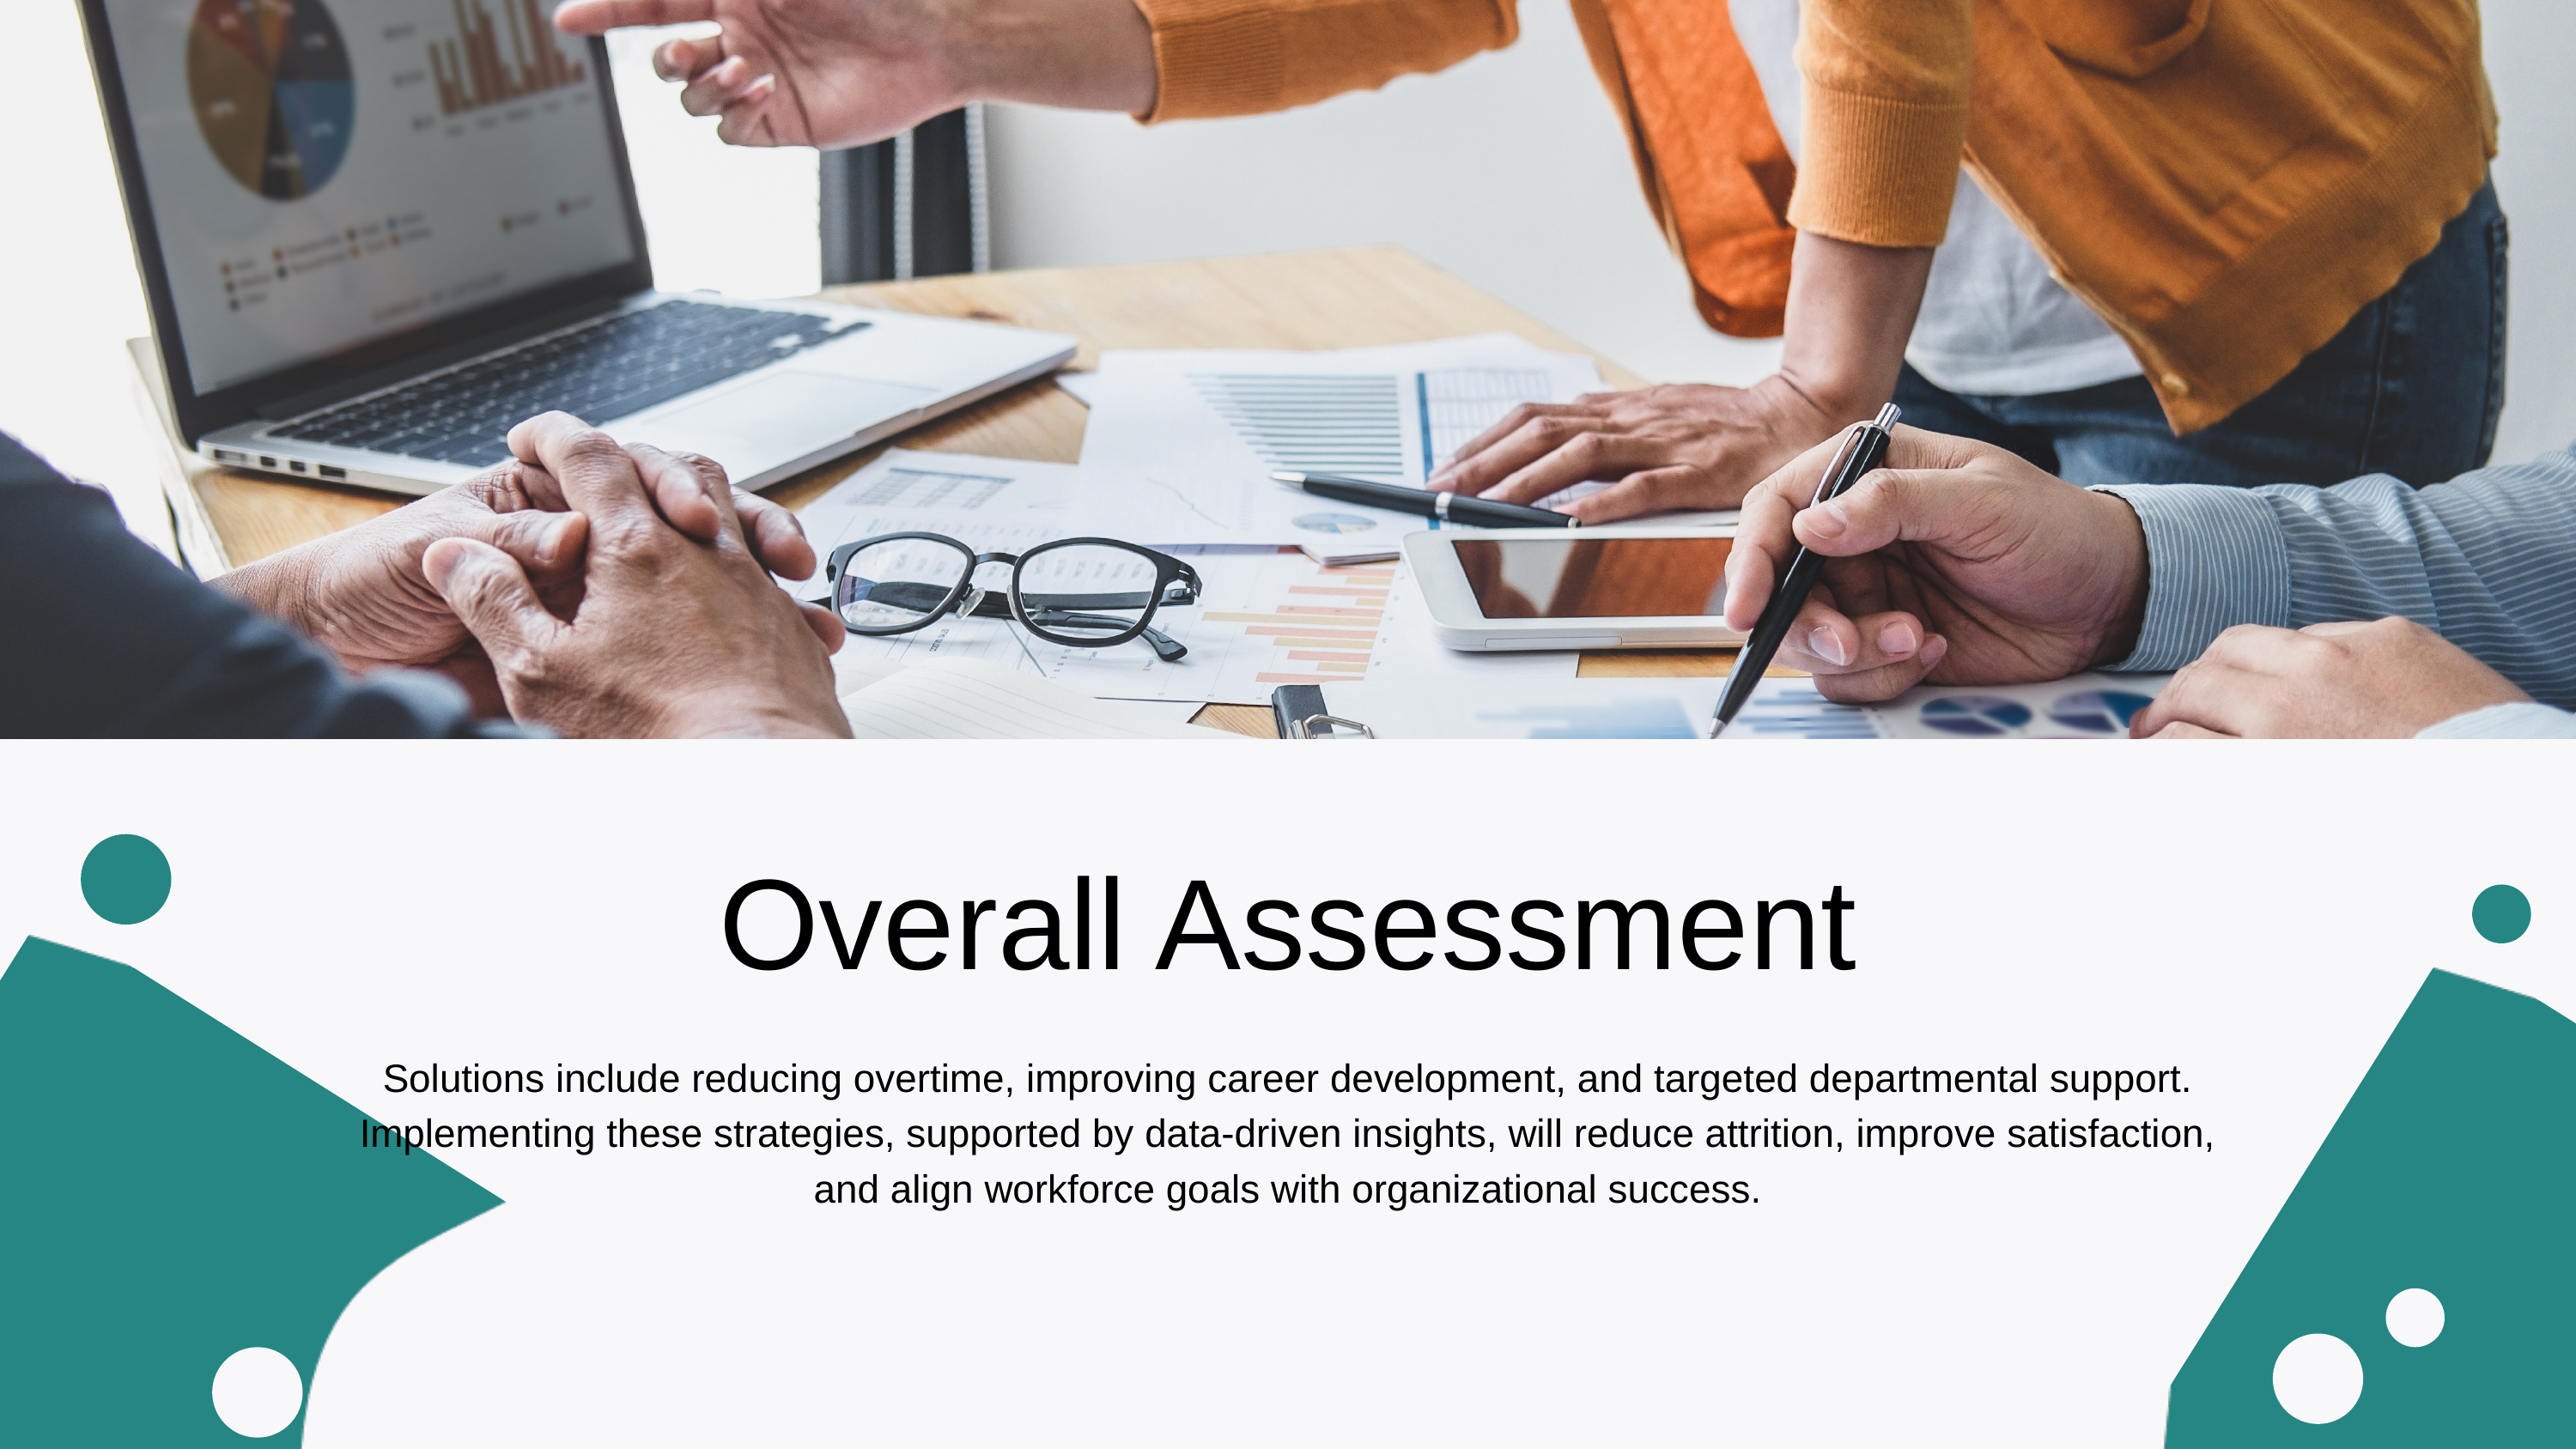

Overall Assessment

Solutions include reducing overtime, improving career development, and targeted departmental support. Implementing these strategies, supported by data-driven insights, will reduce attrition, improve satisfaction, and align workforce goals with organizational success.